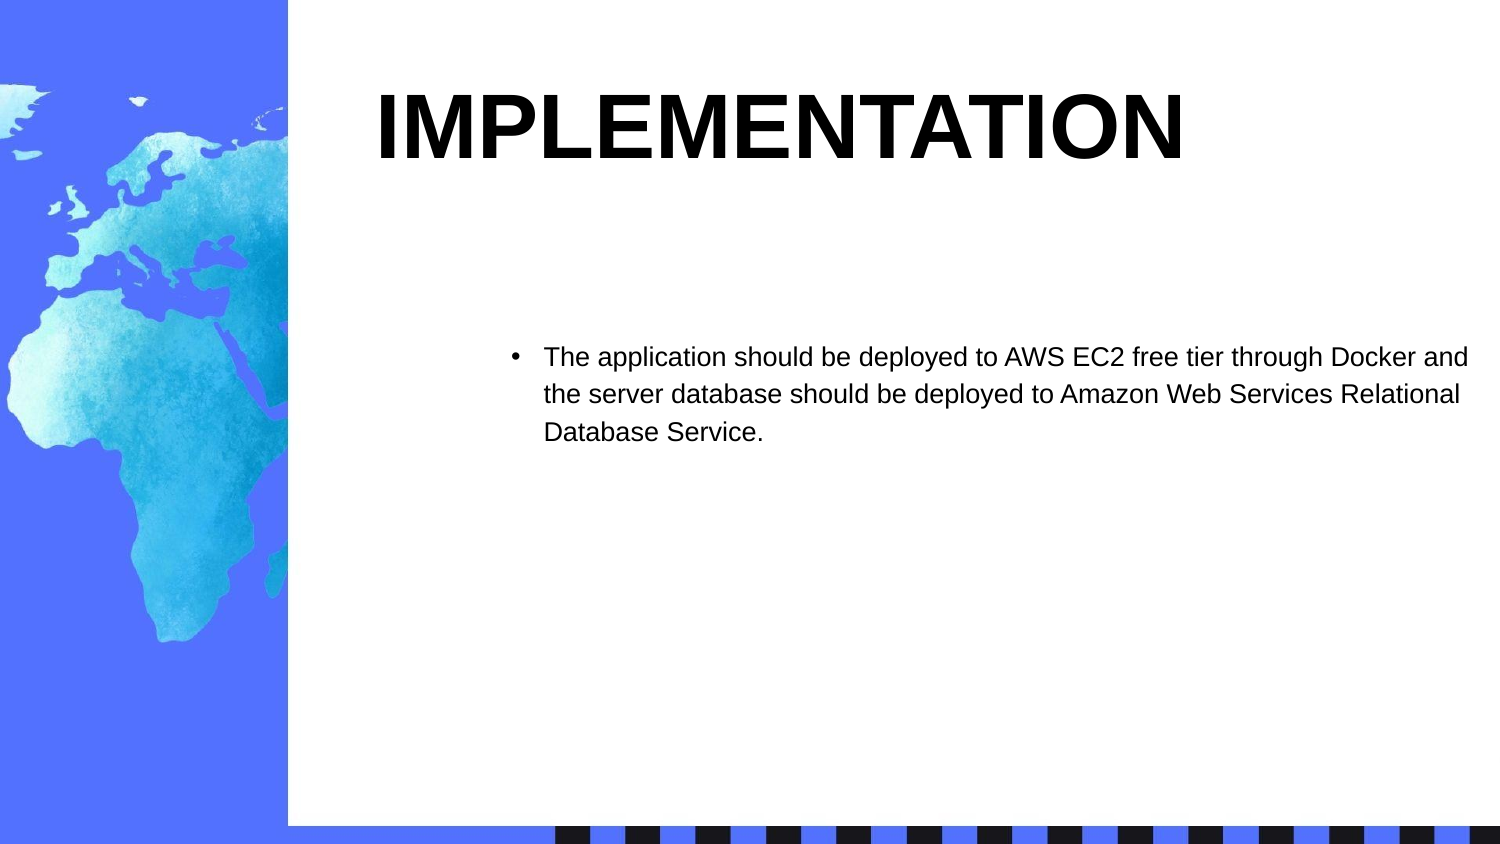

IMPLEMENTATION
The application should be deployed to AWS EC2 free tier through Docker and the server database should be deployed to Amazon Web Services Relational Database Service.